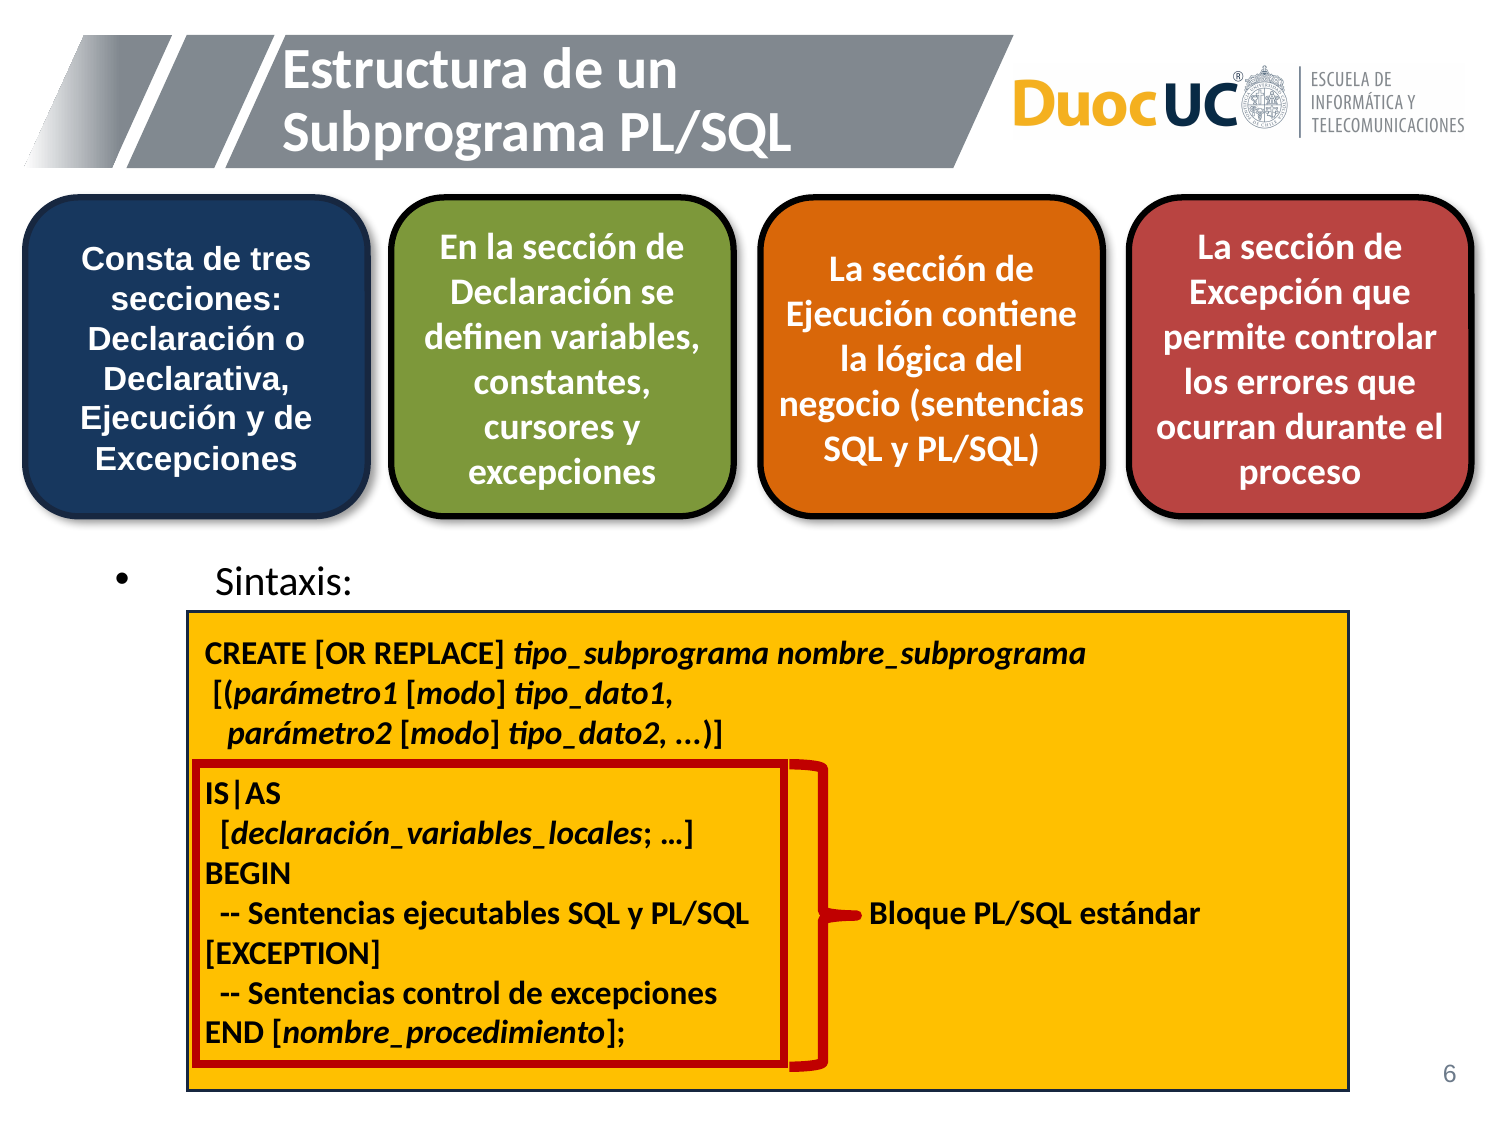

# Estructura de un Subprograma PL/SQL
Consta de tres secciones: Declaración o Declarativa, Ejecución y de Excepciones
En la sección de Declaración se definen variables, constantes, cursores y excepciones
La sección de Ejecución contiene la lógica del negocio (sentencias SQL y PL/SQL)
La sección de Excepción que permite controlar los errores que ocurran durante el proceso
Sintaxis:

CREATE [OR REPLACE] tipo_subprograma nombre_subprograma
 [(parámetro1 [modo] tipo_dato1,
   parámetro2 [modo] tipo_dato2, ...)]

IS|AS
  [declaración_variables_locales; …]
BEGIN
  -- Sentencias ejecutables SQL y PL/SQL                Bloque PL/SQL estándar
[EXCEPTION]
  -- Sentencias control de excepciones
END [nombre_procedimiento];